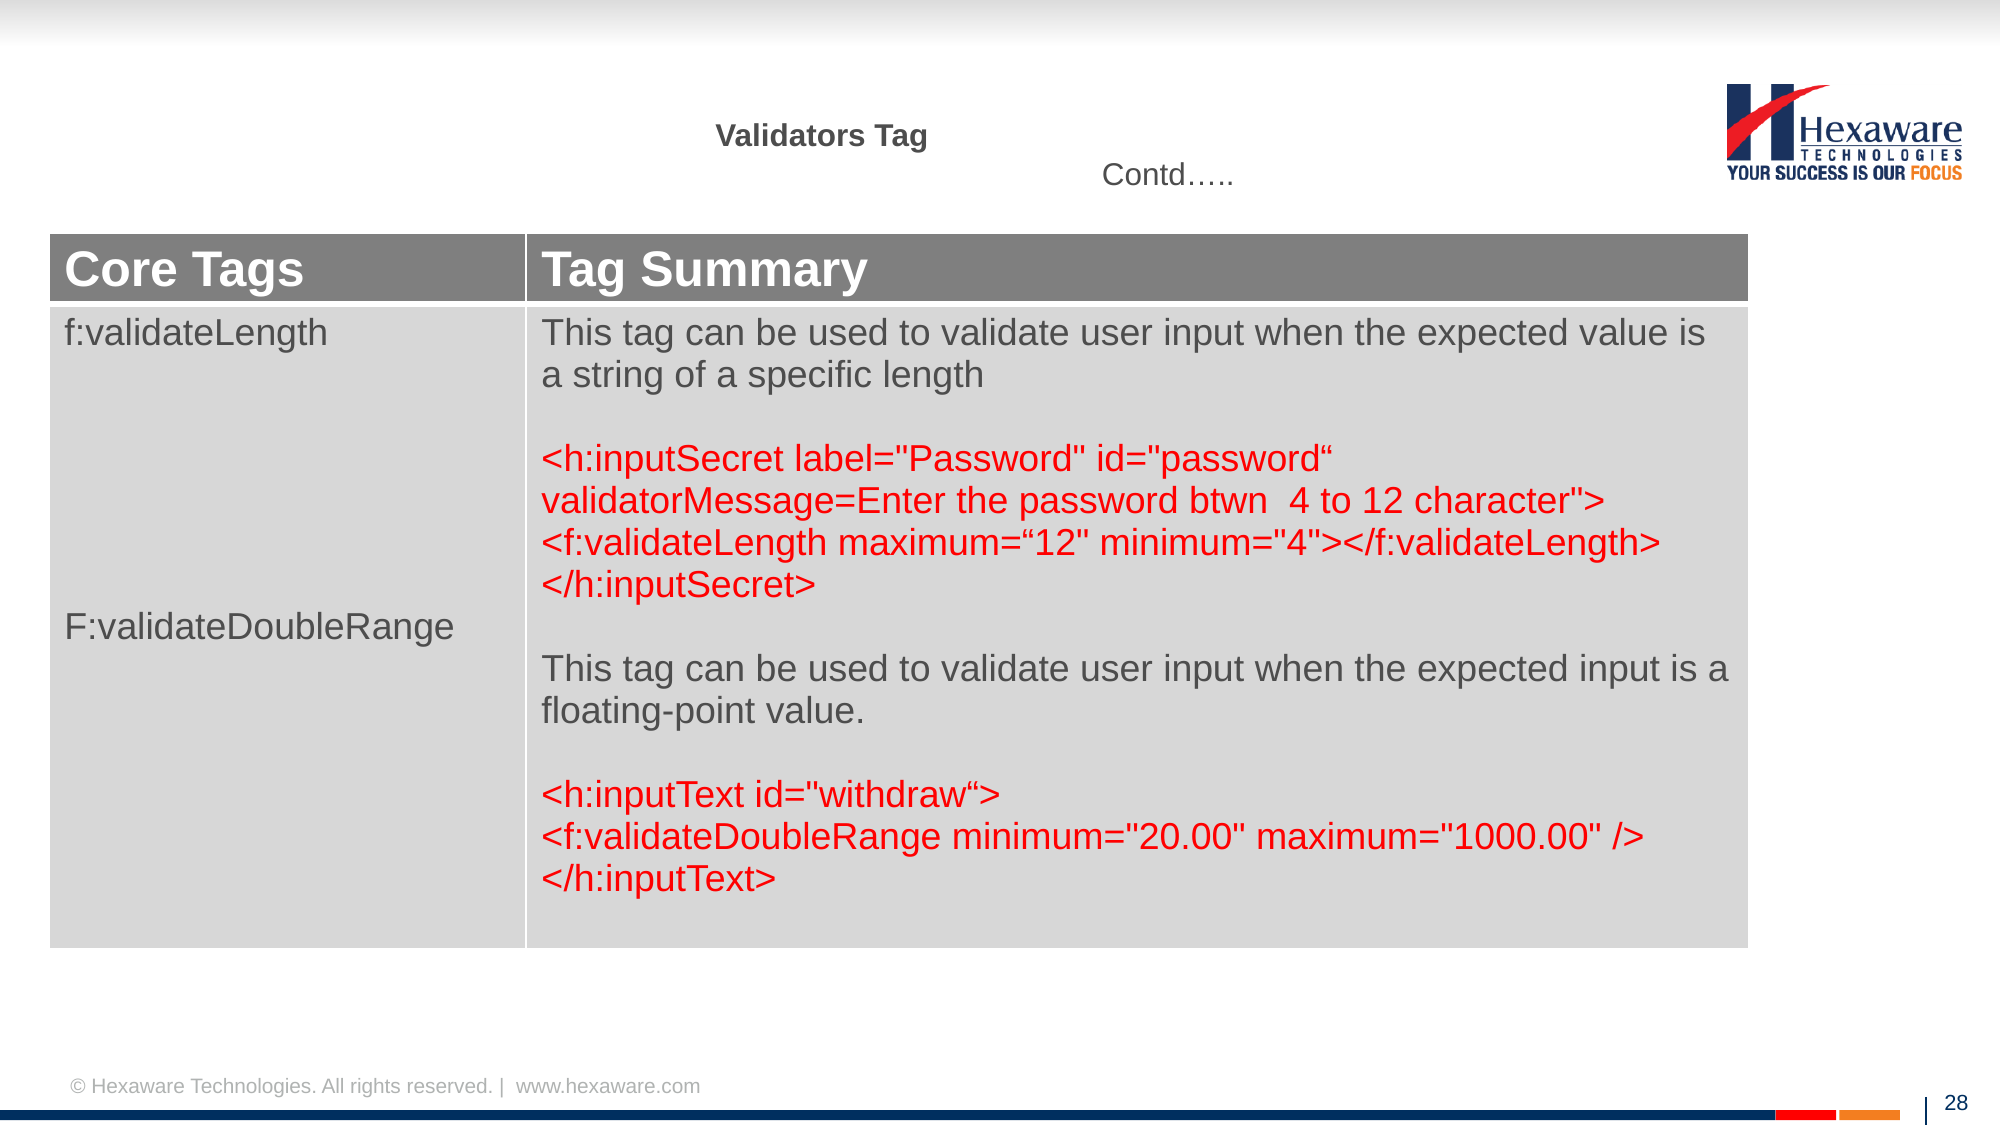

# Validators Tag Contd…..
| Core Tags | Tag Summary |
| --- | --- |
| f:validateLength F:validateDoubleRange | This tag can be used to validate user input when the expected value is a string of a specific length <h:inputSecret label="Password" id="password“ validatorMessage=Enter the password btwn 4 to 12 character"> <f:validateLength maximum=“12" minimum="4"></f:validateLength> </h:inputSecret> This tag can be used to validate user input when the expected input is a floating-point value. <h:inputText id="withdraw“> <f:validateDoubleRange minimum="20.00" maximum="1000.00" /> </h:inputText> |